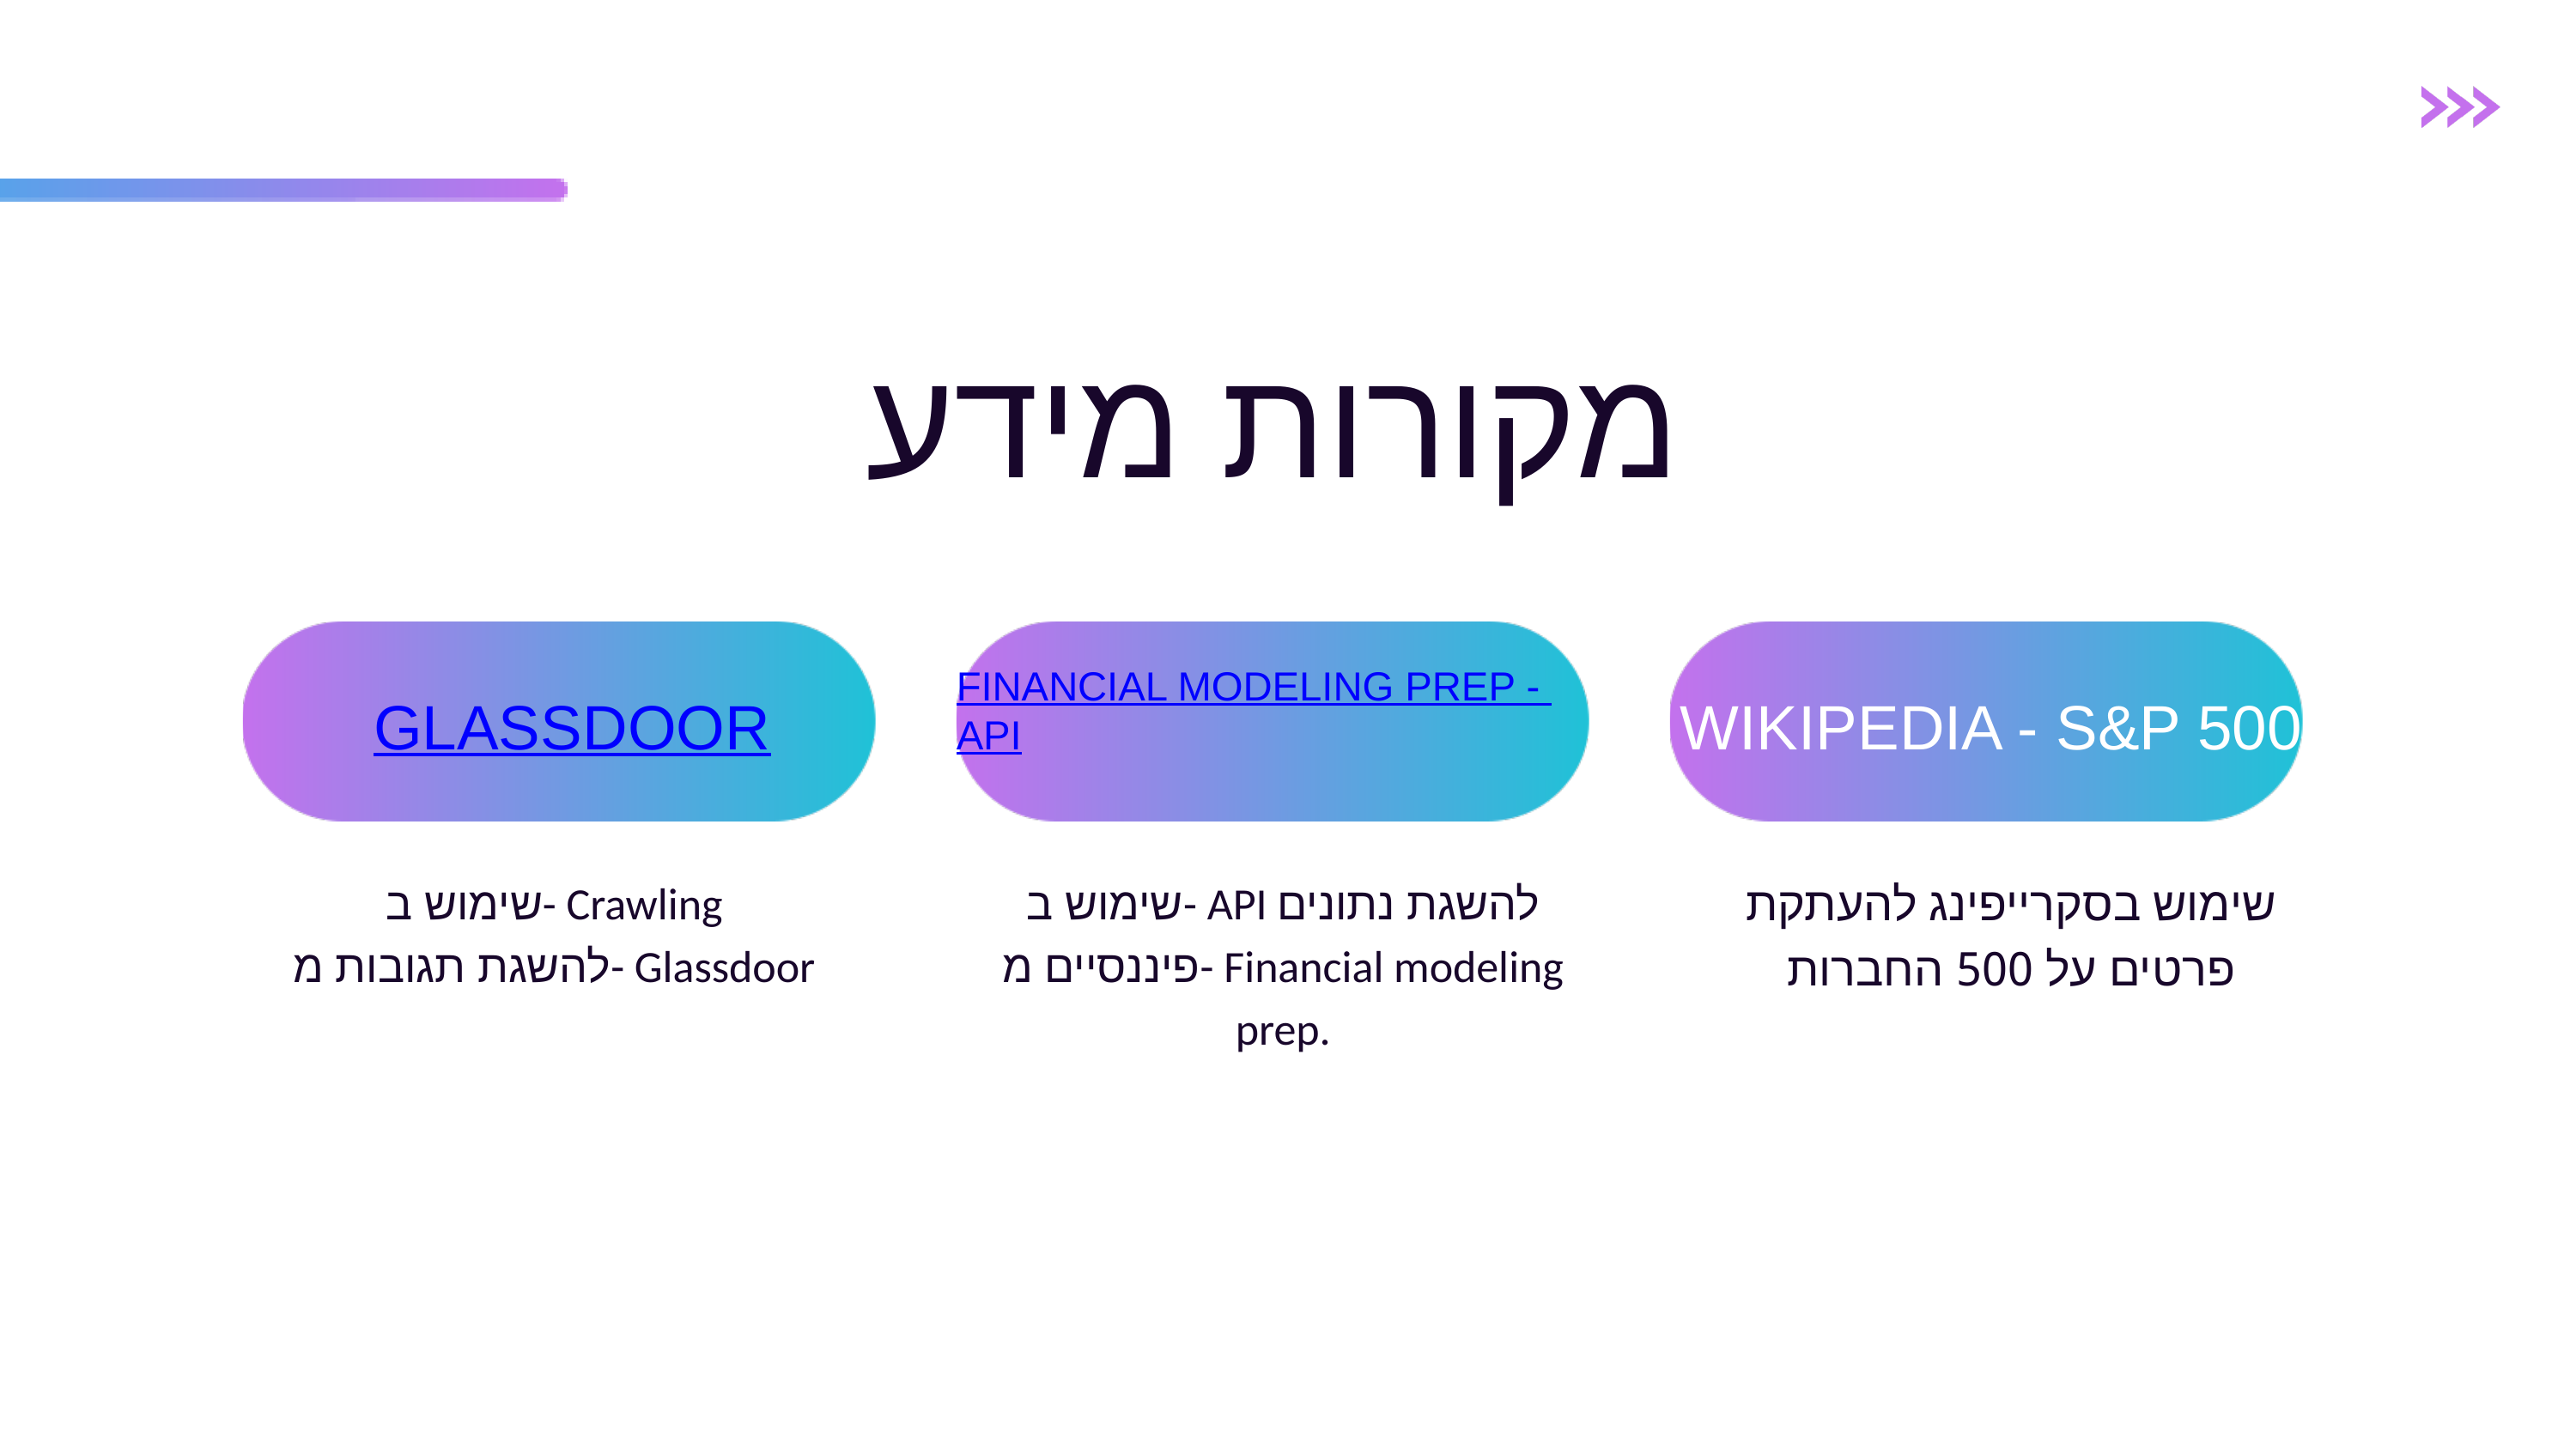

מקורות מידע

FINANCIAL MODELING PREP - API
GLASSDOOR
WIKIPEDIA - S&P 500
שימוש בסקרייפינג להעתקת פרטים על 500 החברות
שימוש ב- Crawling
להשגת תגובות מ- Glassdoor

שימוש ב- API להשגת נתונים פיננסיים מ- Financial modeling prep.